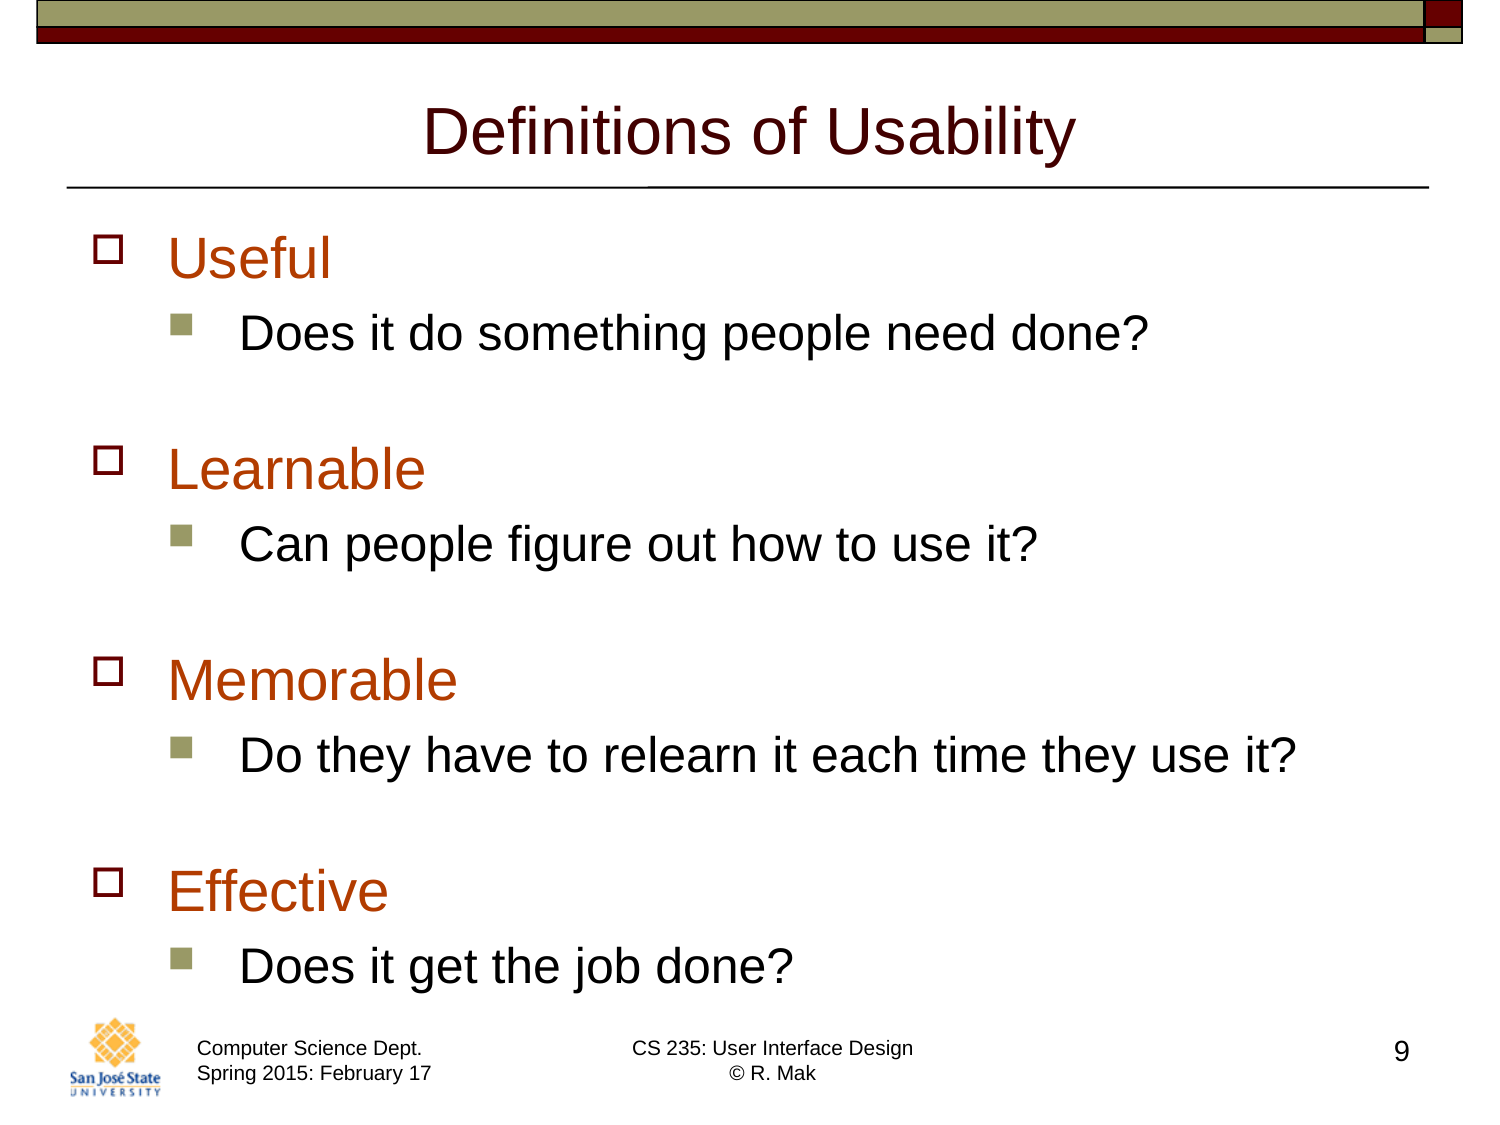

# Definitions of Usability
Useful
Does it do something people need done?

Learnable
Can people figure out how to use it?

Memorable
Do they have to relearn it each time they use it?

Effective
Does it get the job done?
9